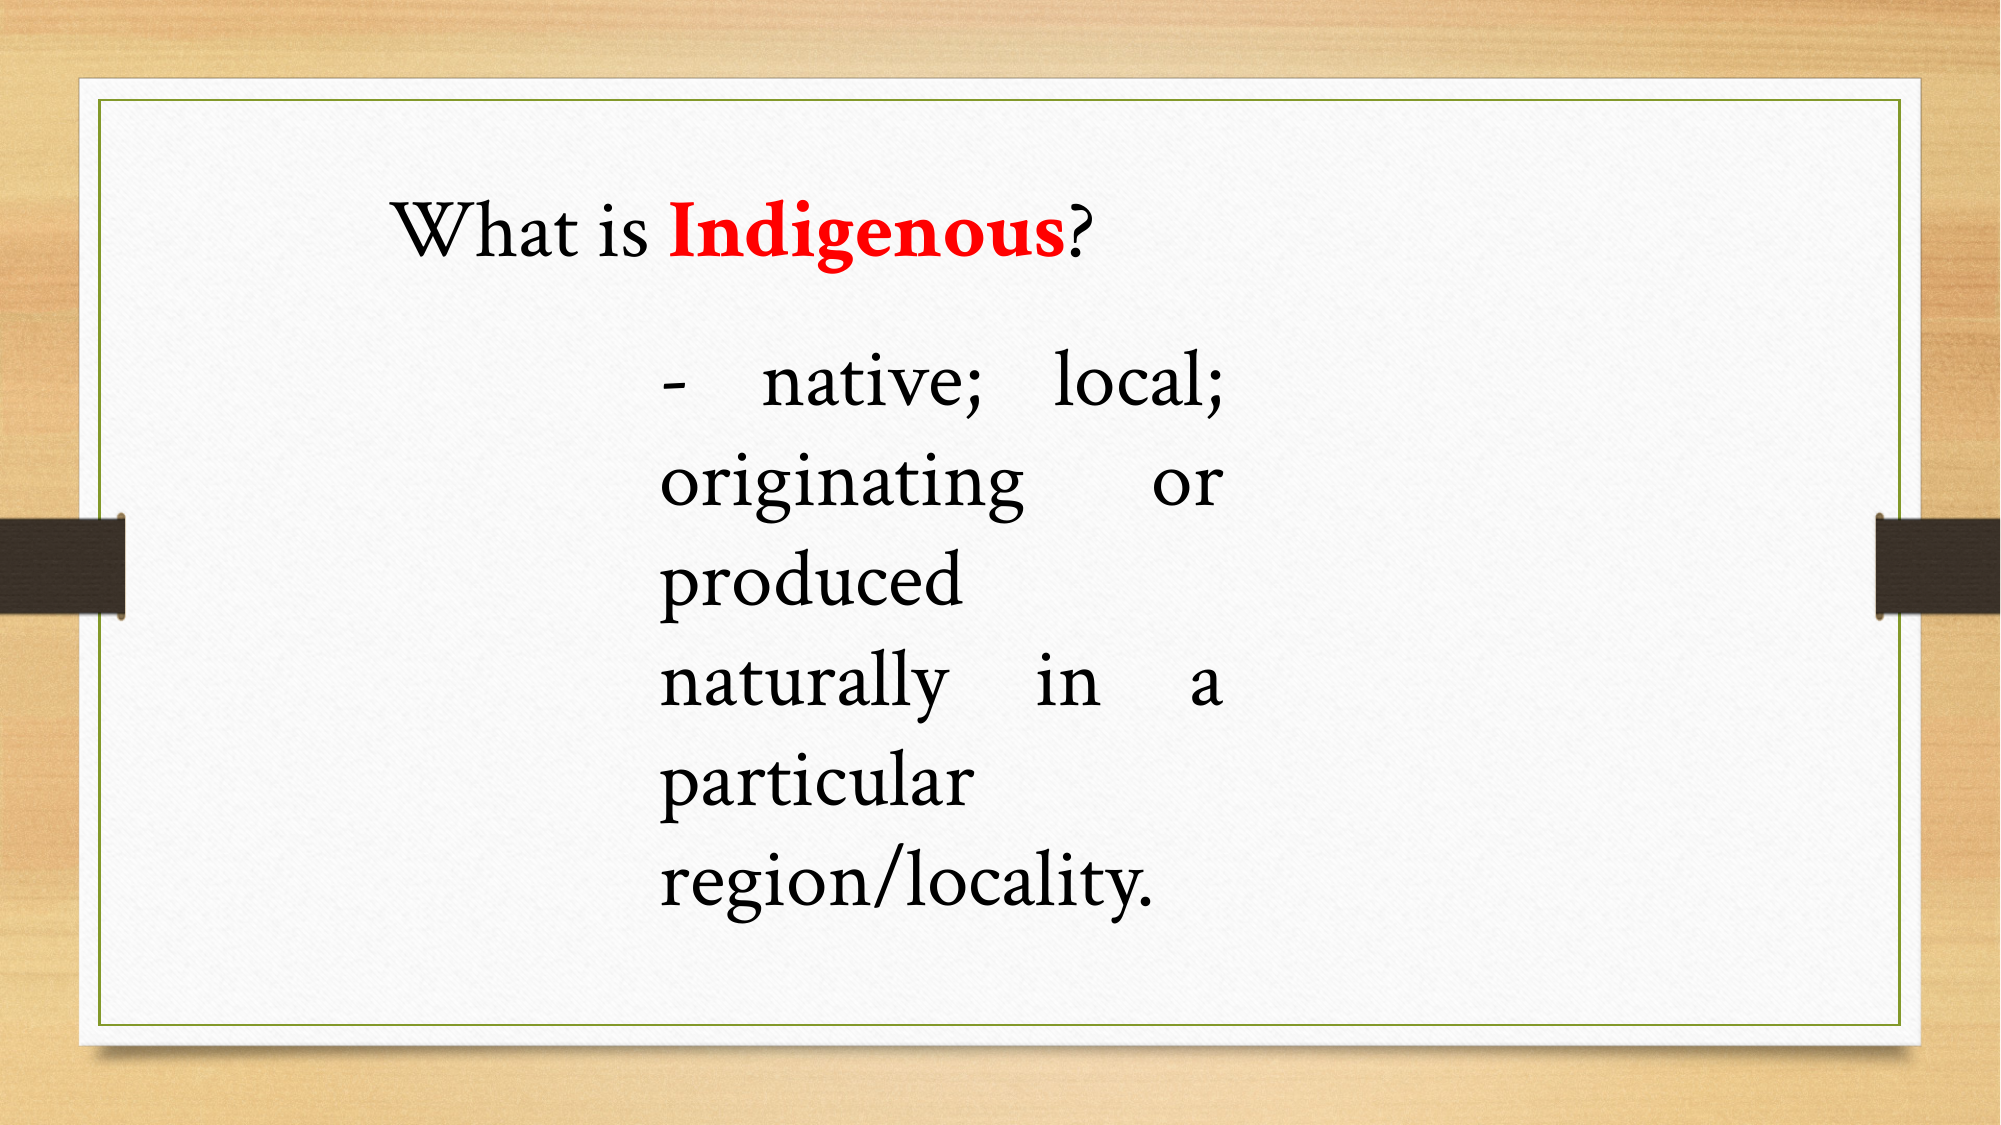

What is Indigenous?
- native; local; originating or produced naturally in a particular region/locality.